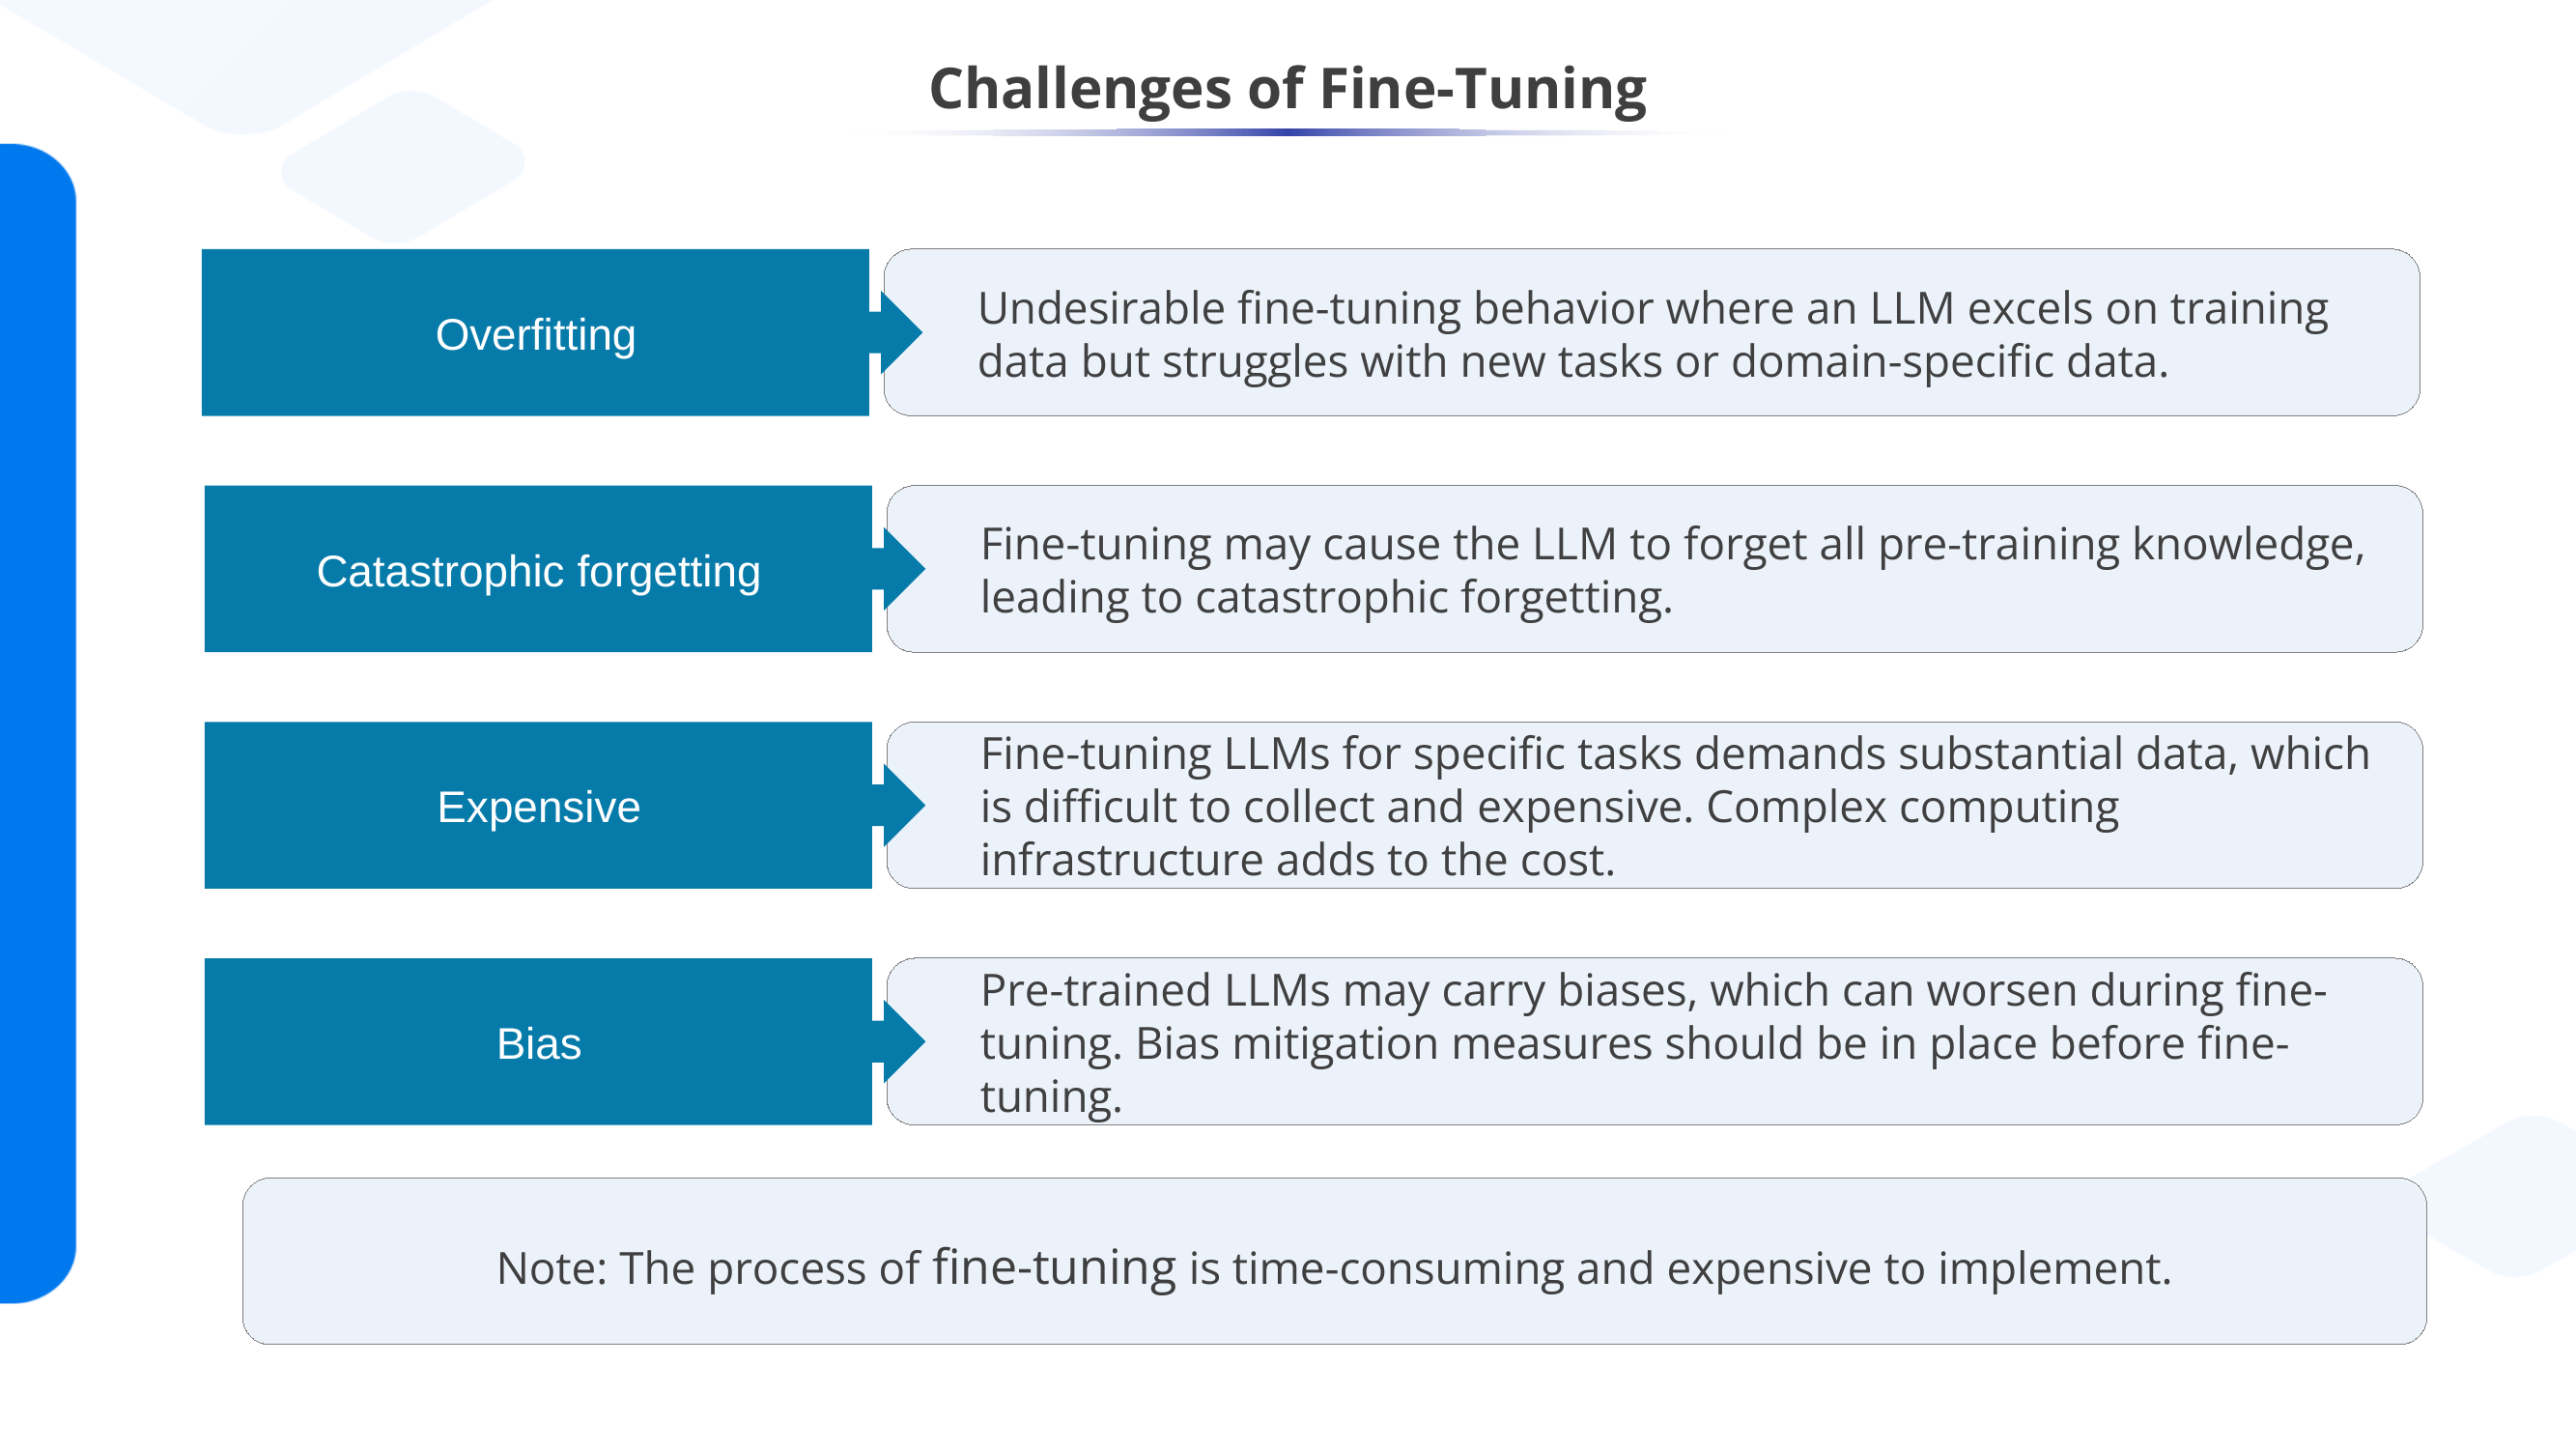

# Challenges of Fine-Tuning

Undesirable fine-tuning behavior where an LLM excels on training data but struggles with new tasks or domain-specific data.
Overfitting
Fine-tuning may cause the LLM to forget all pre-training knowledge, leading to catastrophic forgetting.
Catastrophic forgetting
Fine-tuning LLMs for specific tasks demands substantial data, which is difficult to collect and expensive. Complex computing infrastructure adds to the cost.
Expensive
Pre-trained LLMs may carry biases, which can worsen during fine-tuning. Bias mitigation measures should be in place before fine-tuning.
Bias
Note: The process of fine-tuning is time-consuming and expensive to implement.